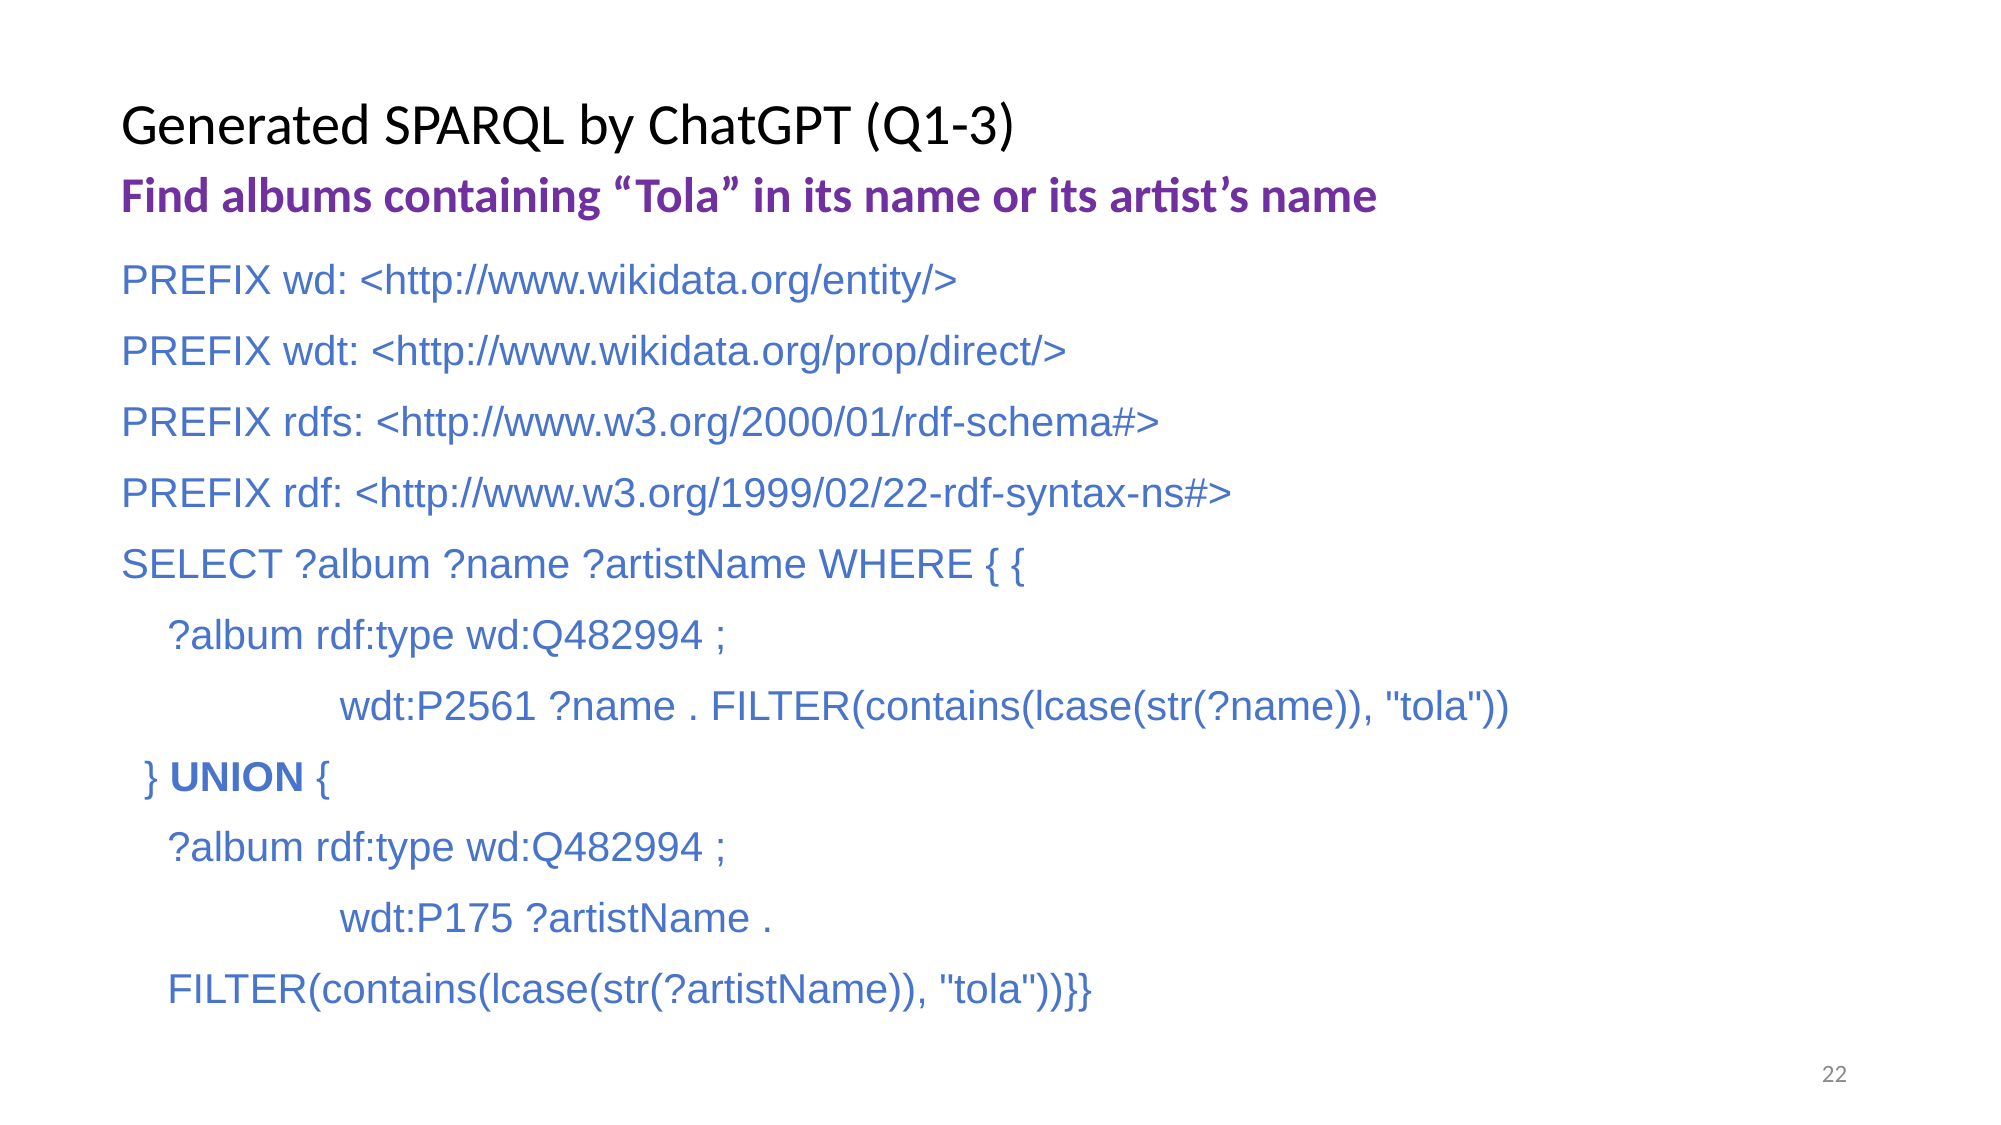

# Generated SPARQL by ChatGPT (Q1-3) Find albums containing “Tola” in its name or its artist’s name
PREFIX wd: <http://www.wikidata.org/entity/>
PREFIX wdt: <http://www.wikidata.org/prop/direct/>
PREFIX rdfs: <http://www.w3.org/2000/01/rdf-schema#>
PREFIX rdf: <http://www.w3.org/1999/02/22-rdf-syntax-ns#>
SELECT ?album ?name ?artistName WHERE { {
    ?album rdf:type wd:Q482994 ;
                   wdt:P2561 ?name . FILTER(contains(lcase(str(?name)), "tola"))
  } UNION {
    ?album rdf:type wd:Q482994 ;
                   wdt:P175 ?artistName .
    FILTER(contains(lcase(str(?artistName)), "tola"))}}
22
In order for you to generate the following SPARQL, how should I ask you in a natural language (English)?
ChatGpt 4o:
“Can you give me a list of albums where either the album’s name or the artist’s name includes the string ‘tola’? I need the album entity, its name, and the artist’s name.”